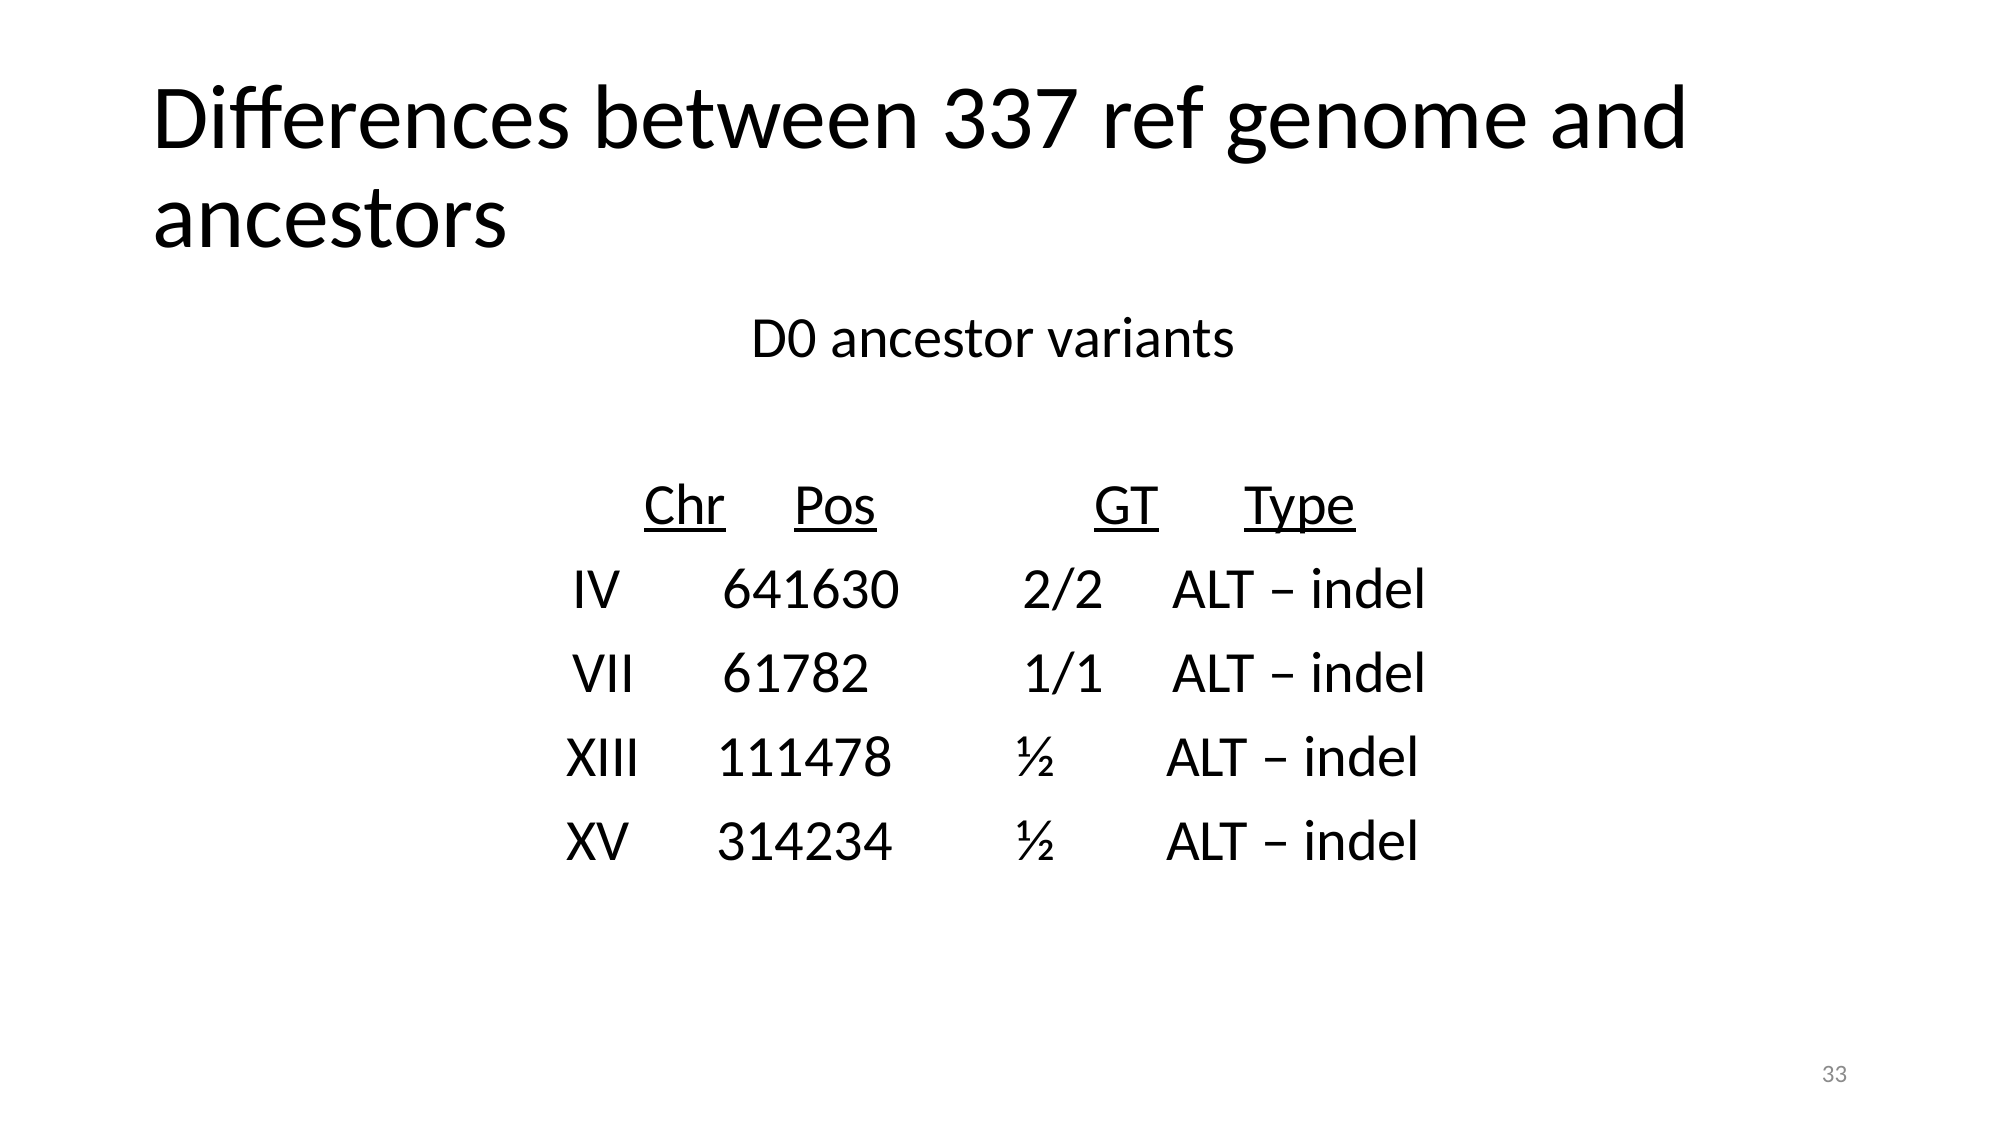

# Differences between 337 ref genome and ancestors
D0 ancestor variants

Chr	Pos		GT	Type
IV	641630	2/2	ALT – indel
VII	61782		1/1	ALT – indel
XIII	111478	½	ALT – indel
XV	314234	½	ALT – indel

33